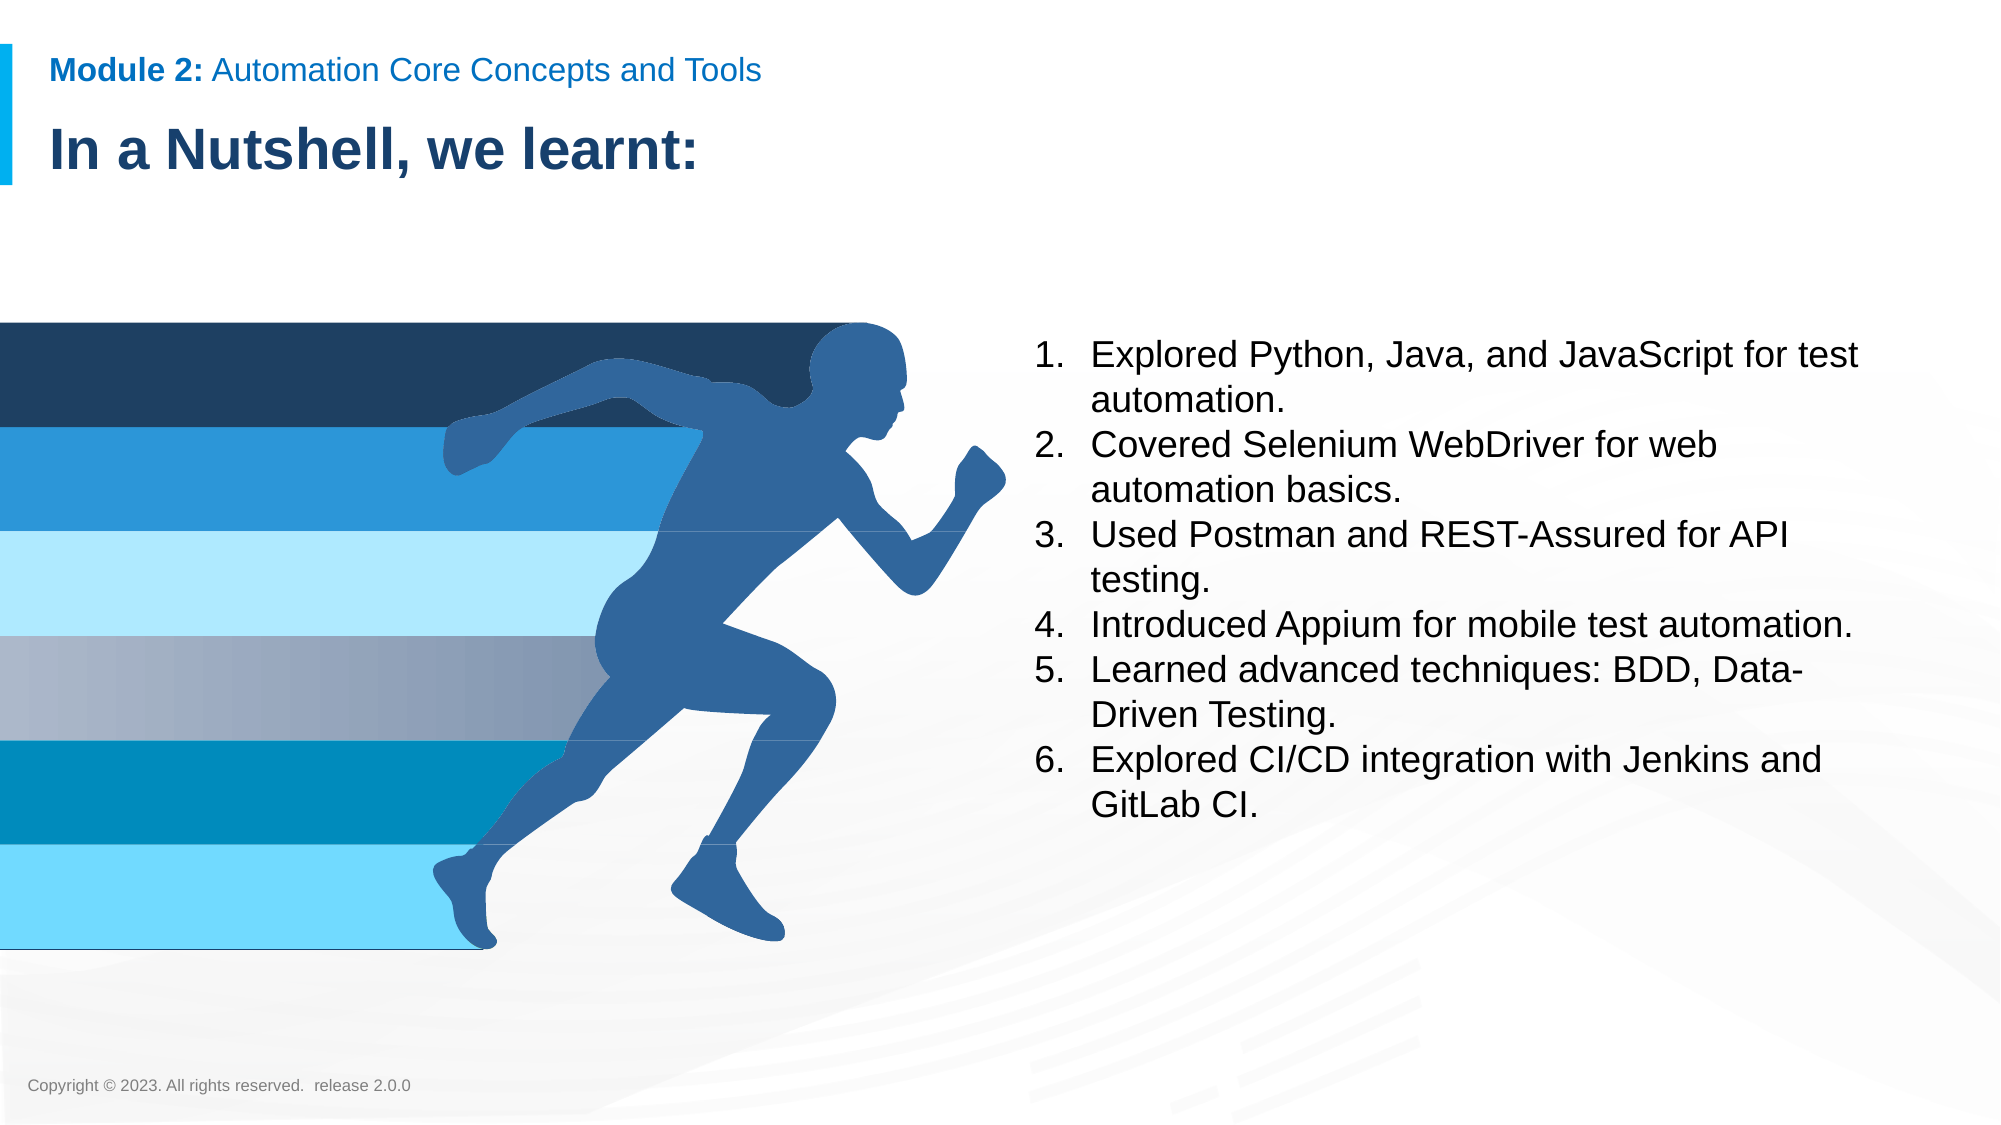

# In a Nutshell, we learnt:
Explored Python, Java, and JavaScript for test automation.
Covered Selenium WebDriver for web automation basics.
Used Postman and REST-Assured for API testing.
Introduced Appium for mobile test automation.
Learned advanced techniques: BDD, Data-Driven Testing.
Explored CI/CD integration with Jenkins and GitLab CI.